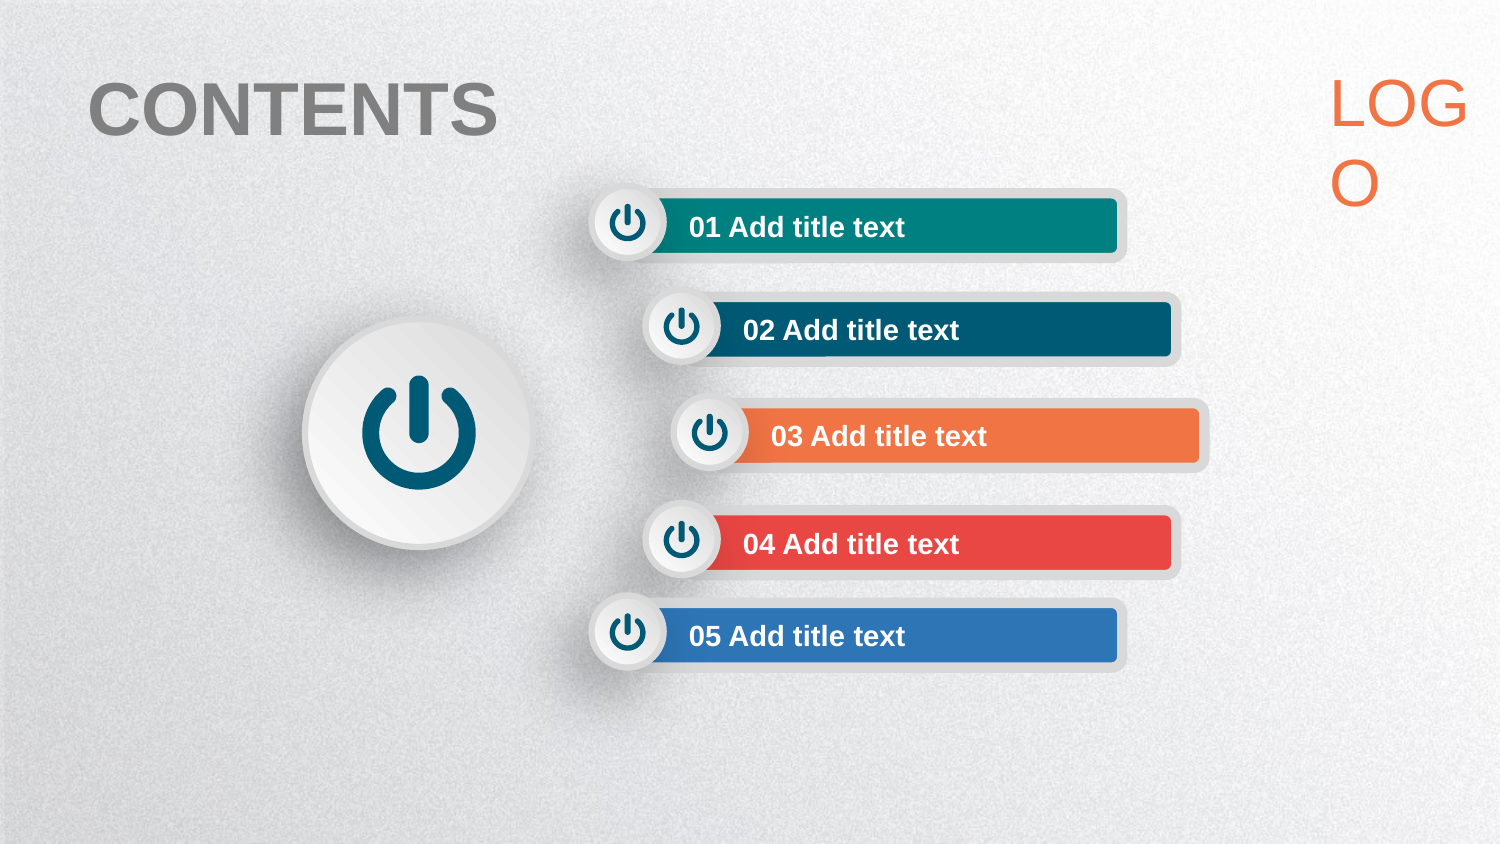

CONTENTS
LOGO

01 Add title text

02 Add title text

03 Add title text

04 Add title text

05 Add title text